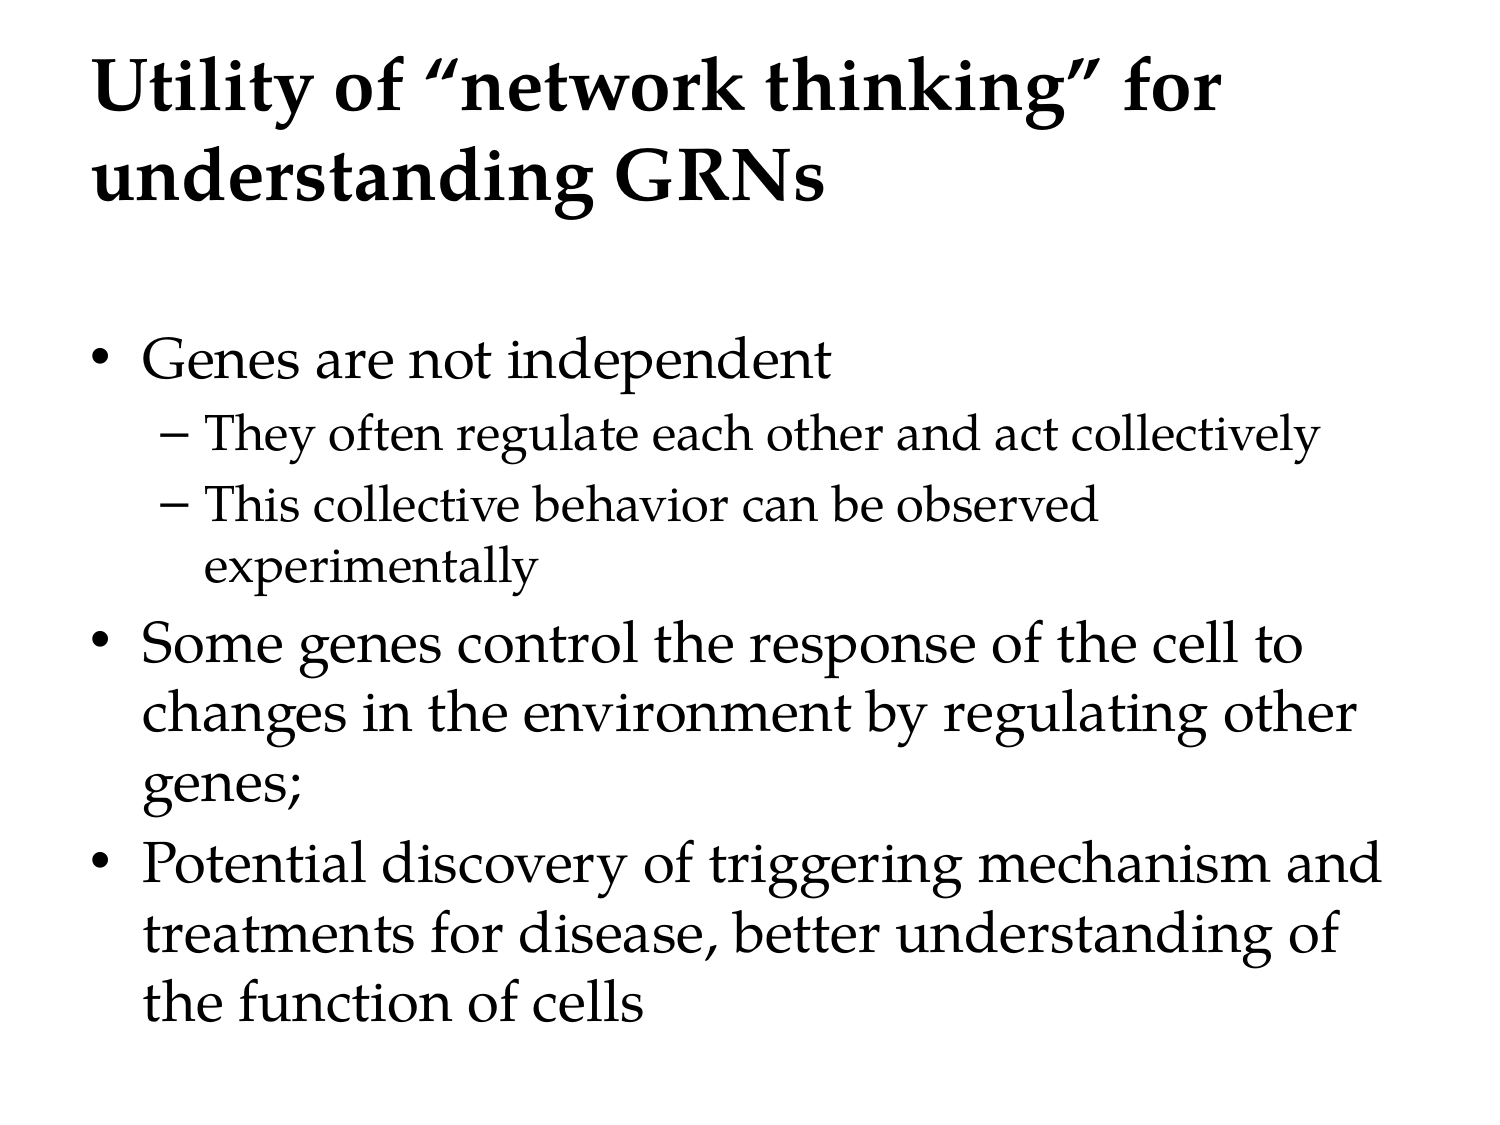

# Utility of “network thinking” for understanding GRNs
Genes are not independent
They often regulate each other and act collectively
This collective behavior can be observed experimentally
Some genes control the response of the cell to changes in the environment by regulating other genes;
Potential discovery of triggering mechanism and treatments for disease, better understanding of the function of cells